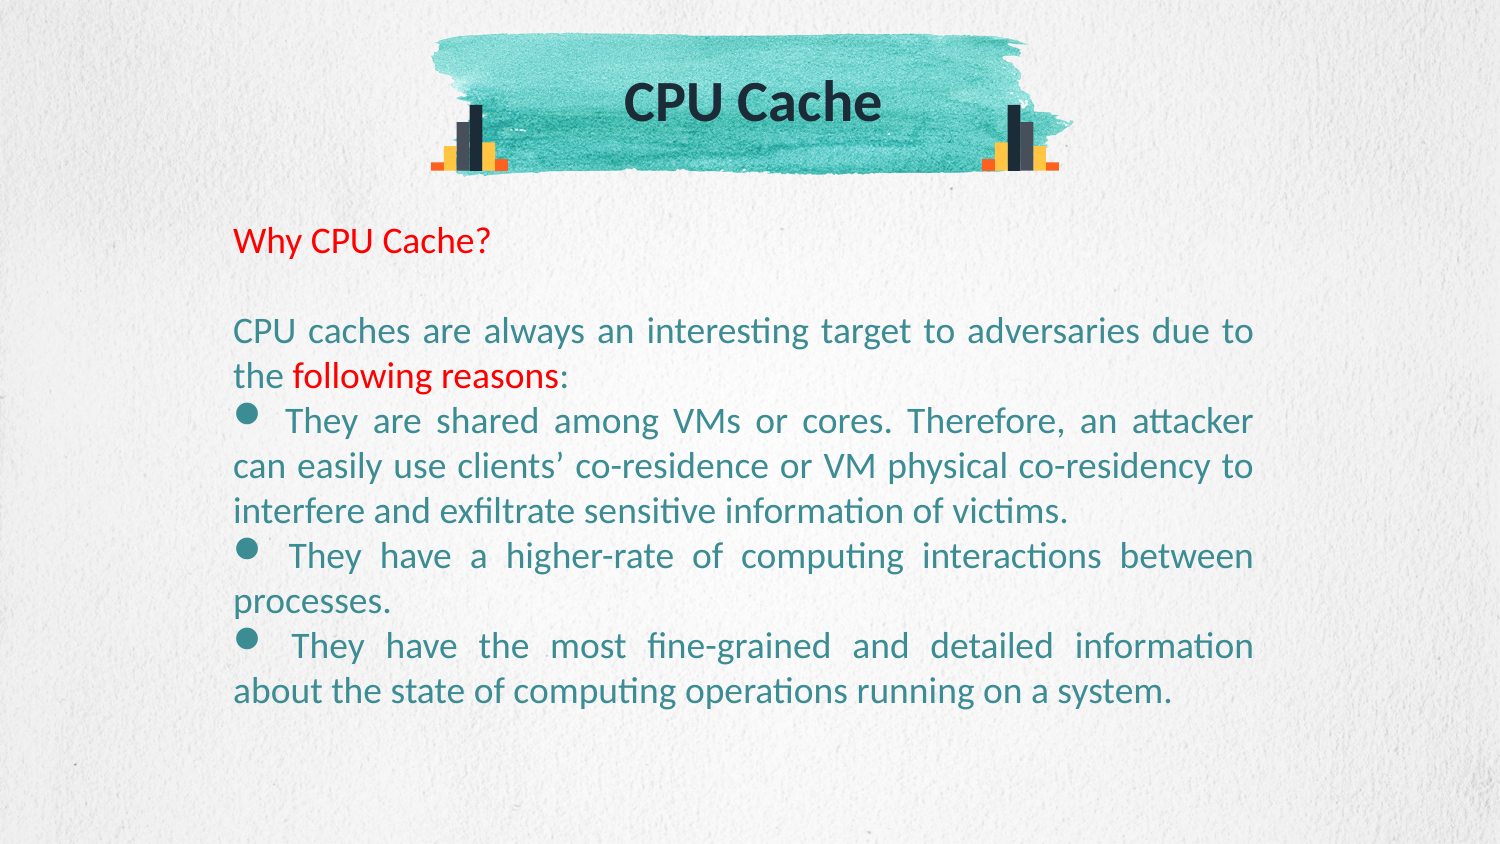

CPU Cache

Why CPU Cache?

CPU caches are always an interesting target to adversaries due to the following reasons:
 They are shared among VMs or cores. Therefore, an attacker can easily use clients’ co-residence or VM physical co-residency to interfere and exfiltrate sensitive information of victims.
 They have a higher-rate of computing interactions between processes.
 They have the most fine-grained and detailed information about the state of computing operations running on a system.